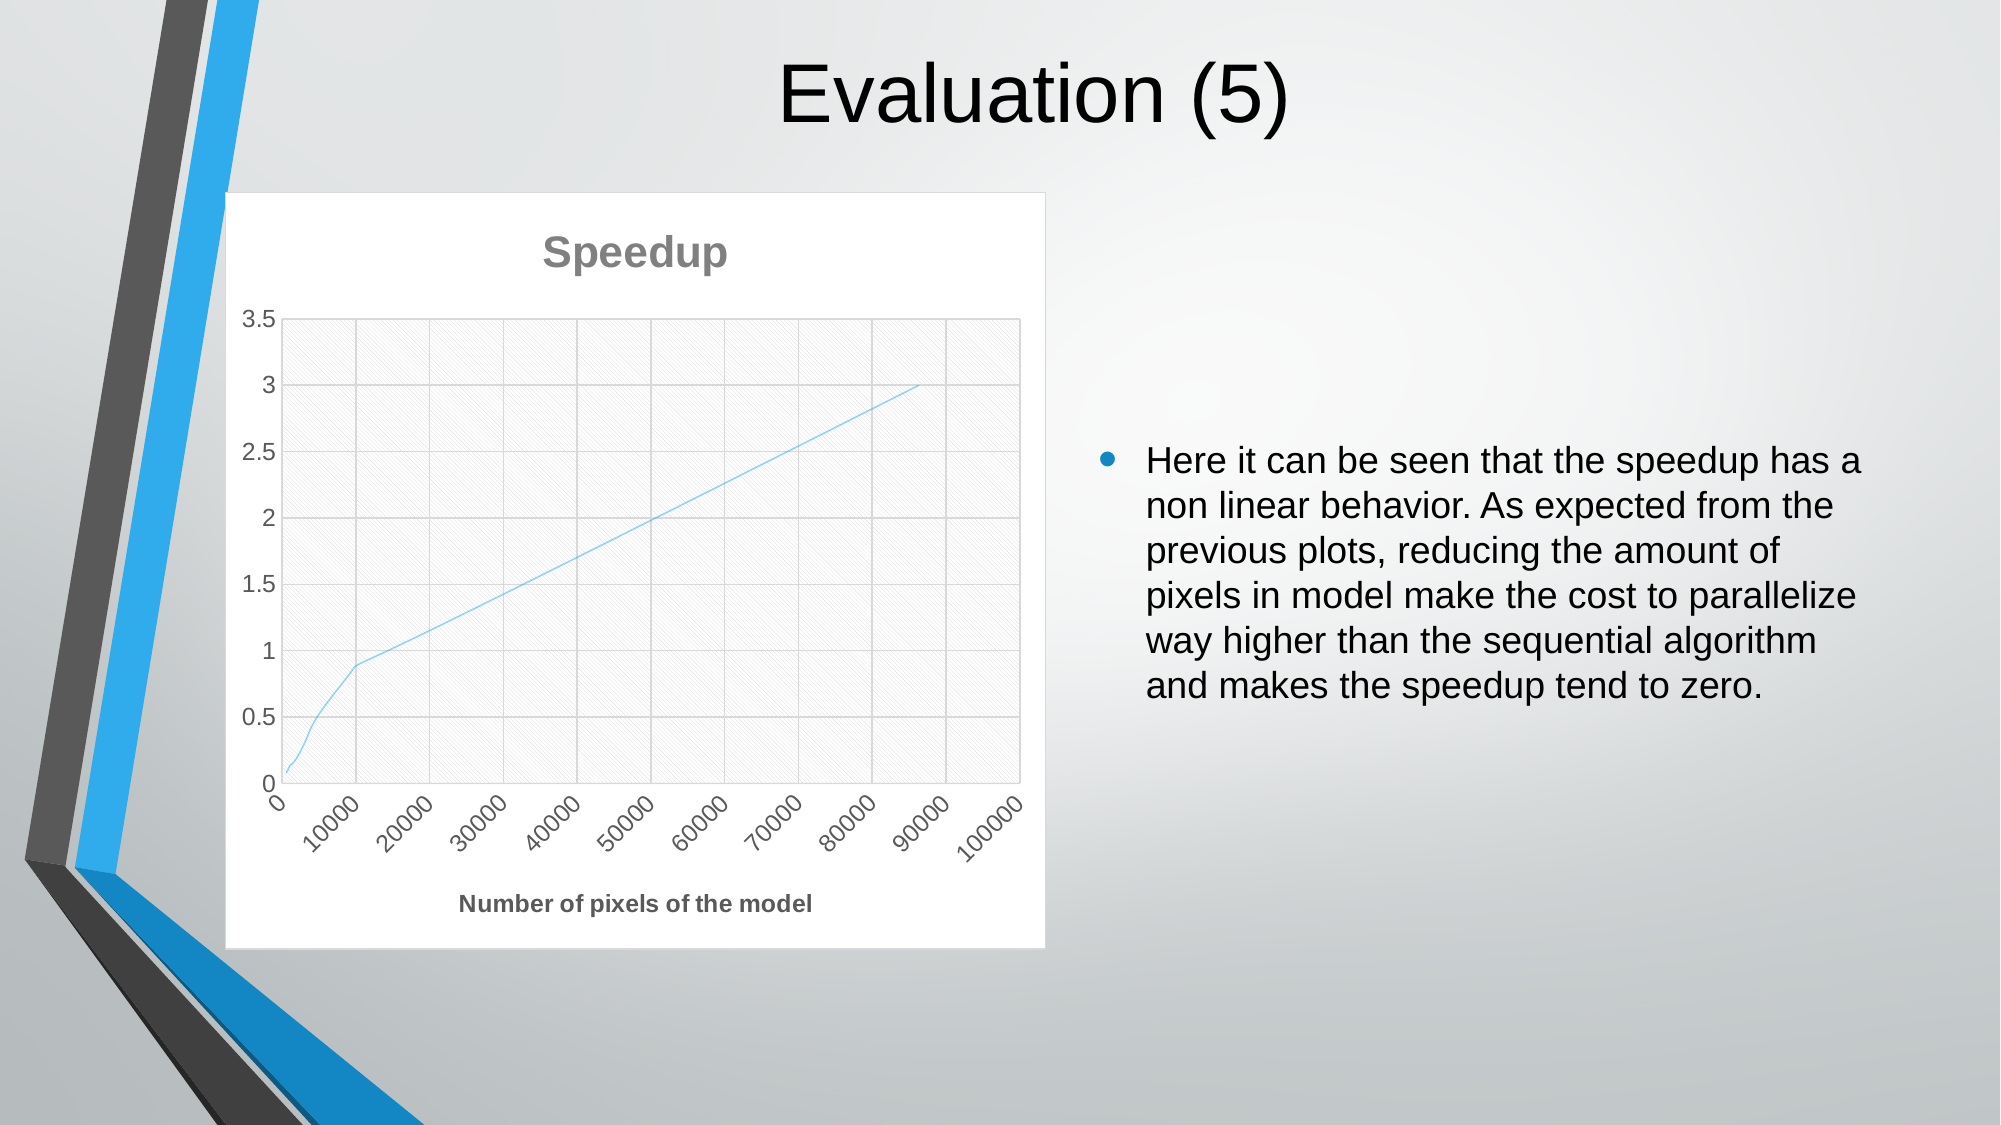

# Evaluation (5)

### Chart: Speedup

| Category |  |
|---|---|
Here it can be seen that the speedup has a non linear behavior. As expected from the previous plots, reducing the amount of pixels in model make the cost to parallelize way higher than the sequential algorithm and makes the speedup tend to zero.